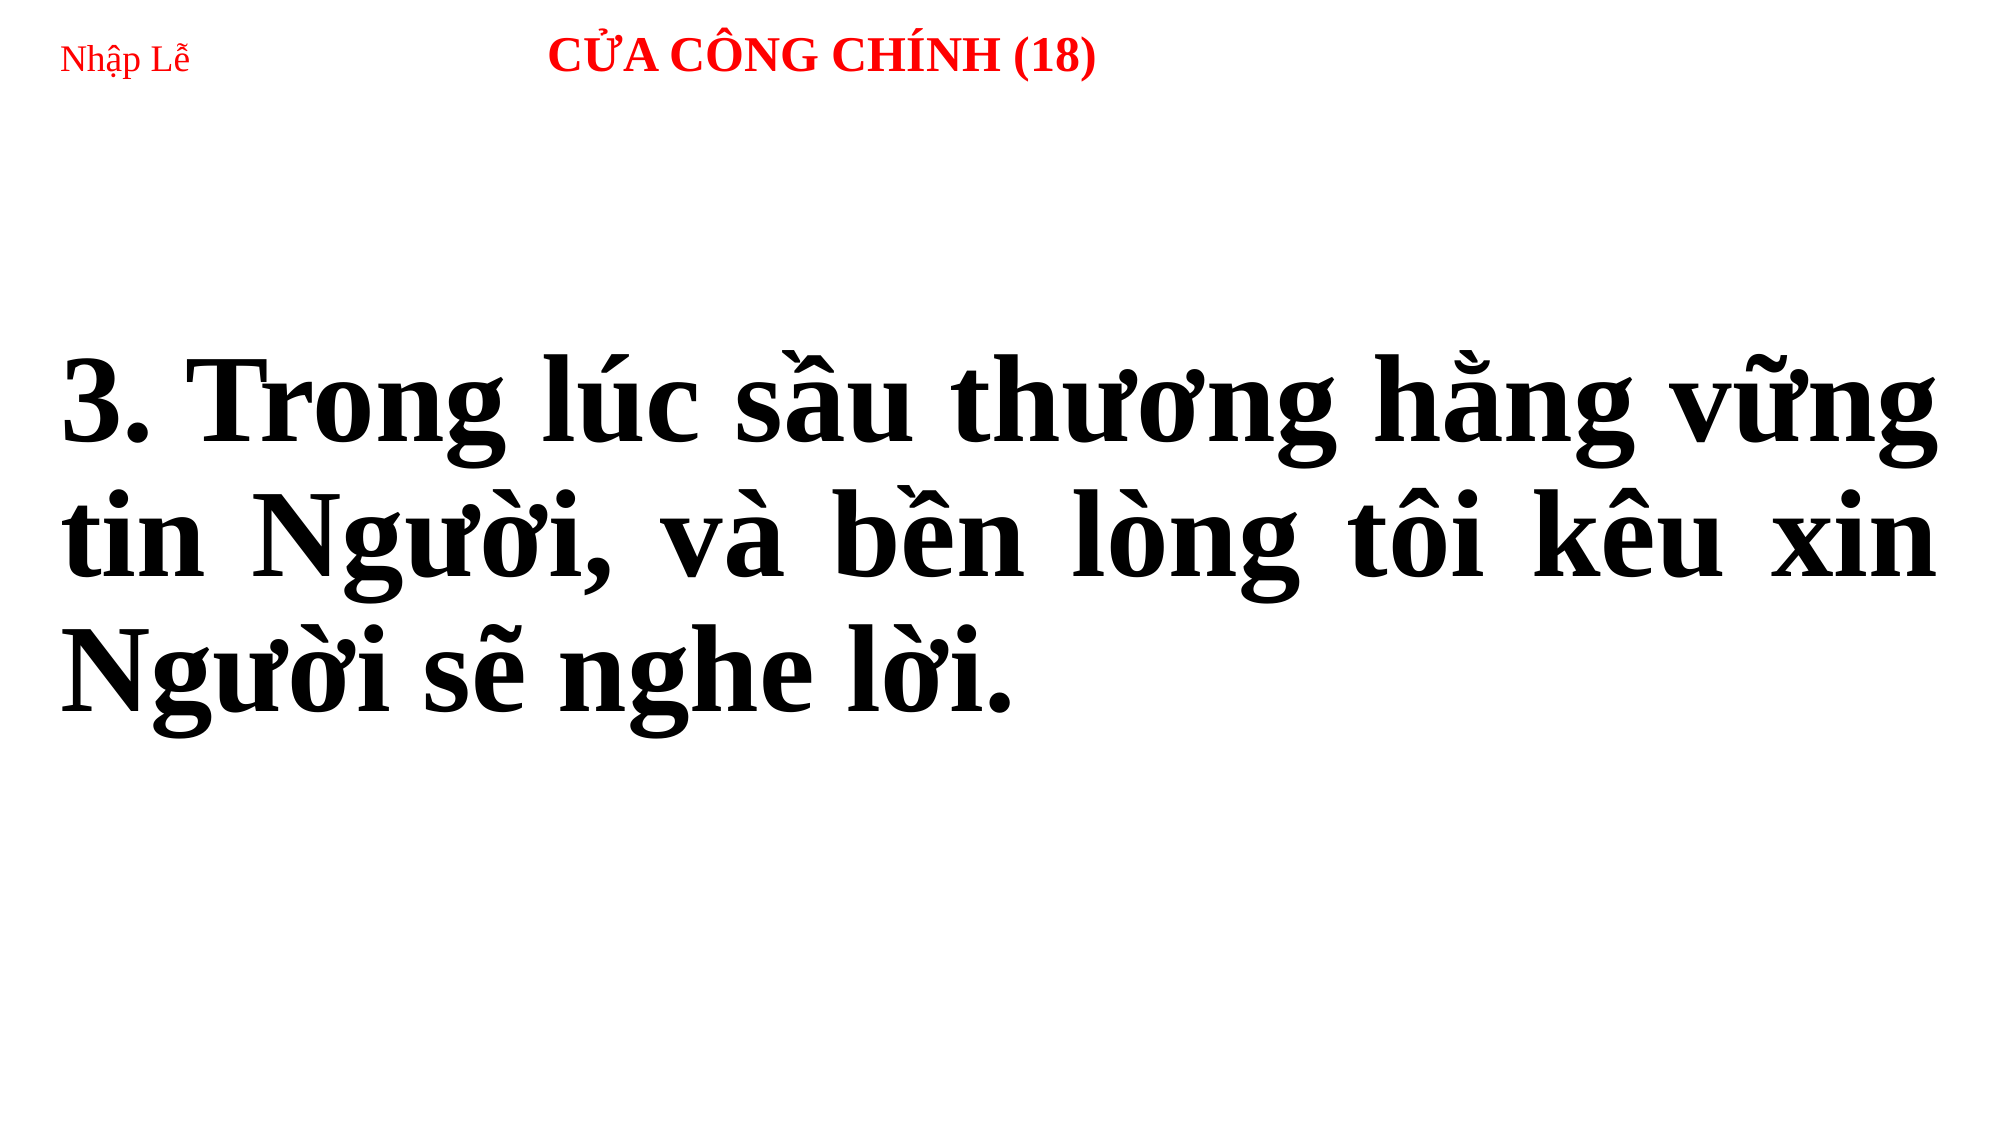

# Nhập Lễ                          	    CỬA CÔNG CHÍNH (18)
3. Trong lúc sầu thương hằng vững tin Người, và bền lòng tôi kêu xin Người sẽ nghe lời.